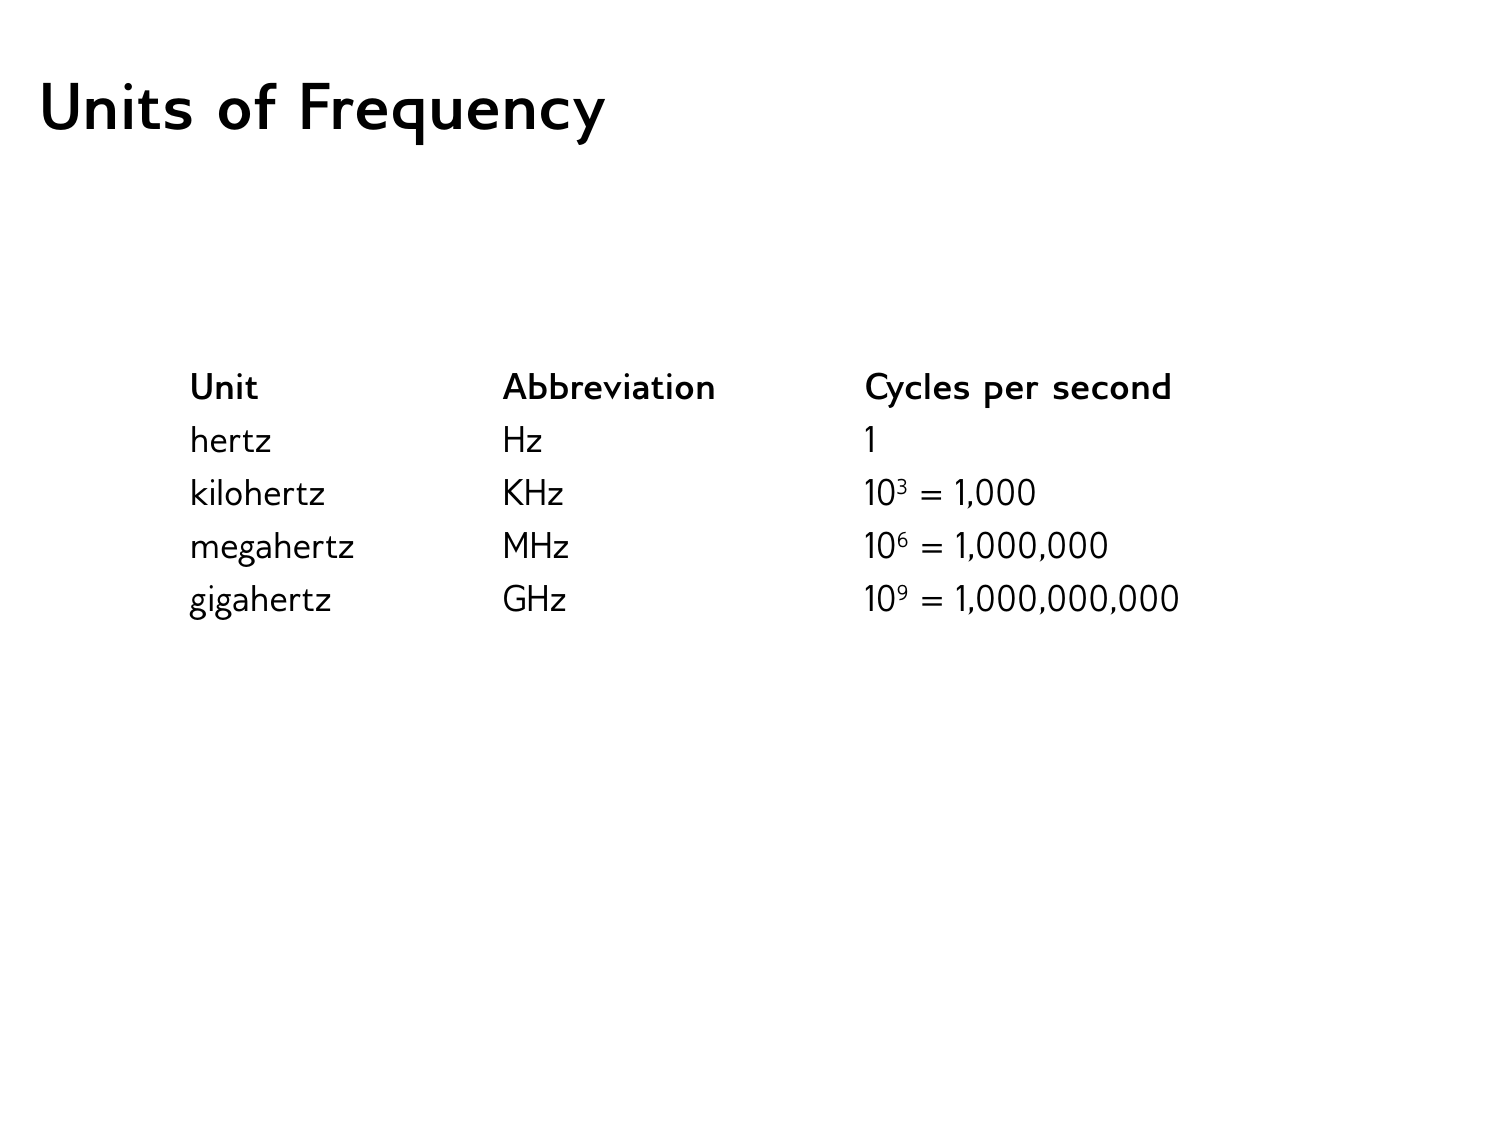

# Units of Frequency
| Unit | Abbreviation | Cycles per second |
| --- | --- | --- |
| hertz | Hz | 1 |
| kilohertz | KHz | 103 = 1,000 |
| megahertz | MHz | 106 = 1,000,000 |
| gigahertz | GHz | 109 = 1,000,000,000 |